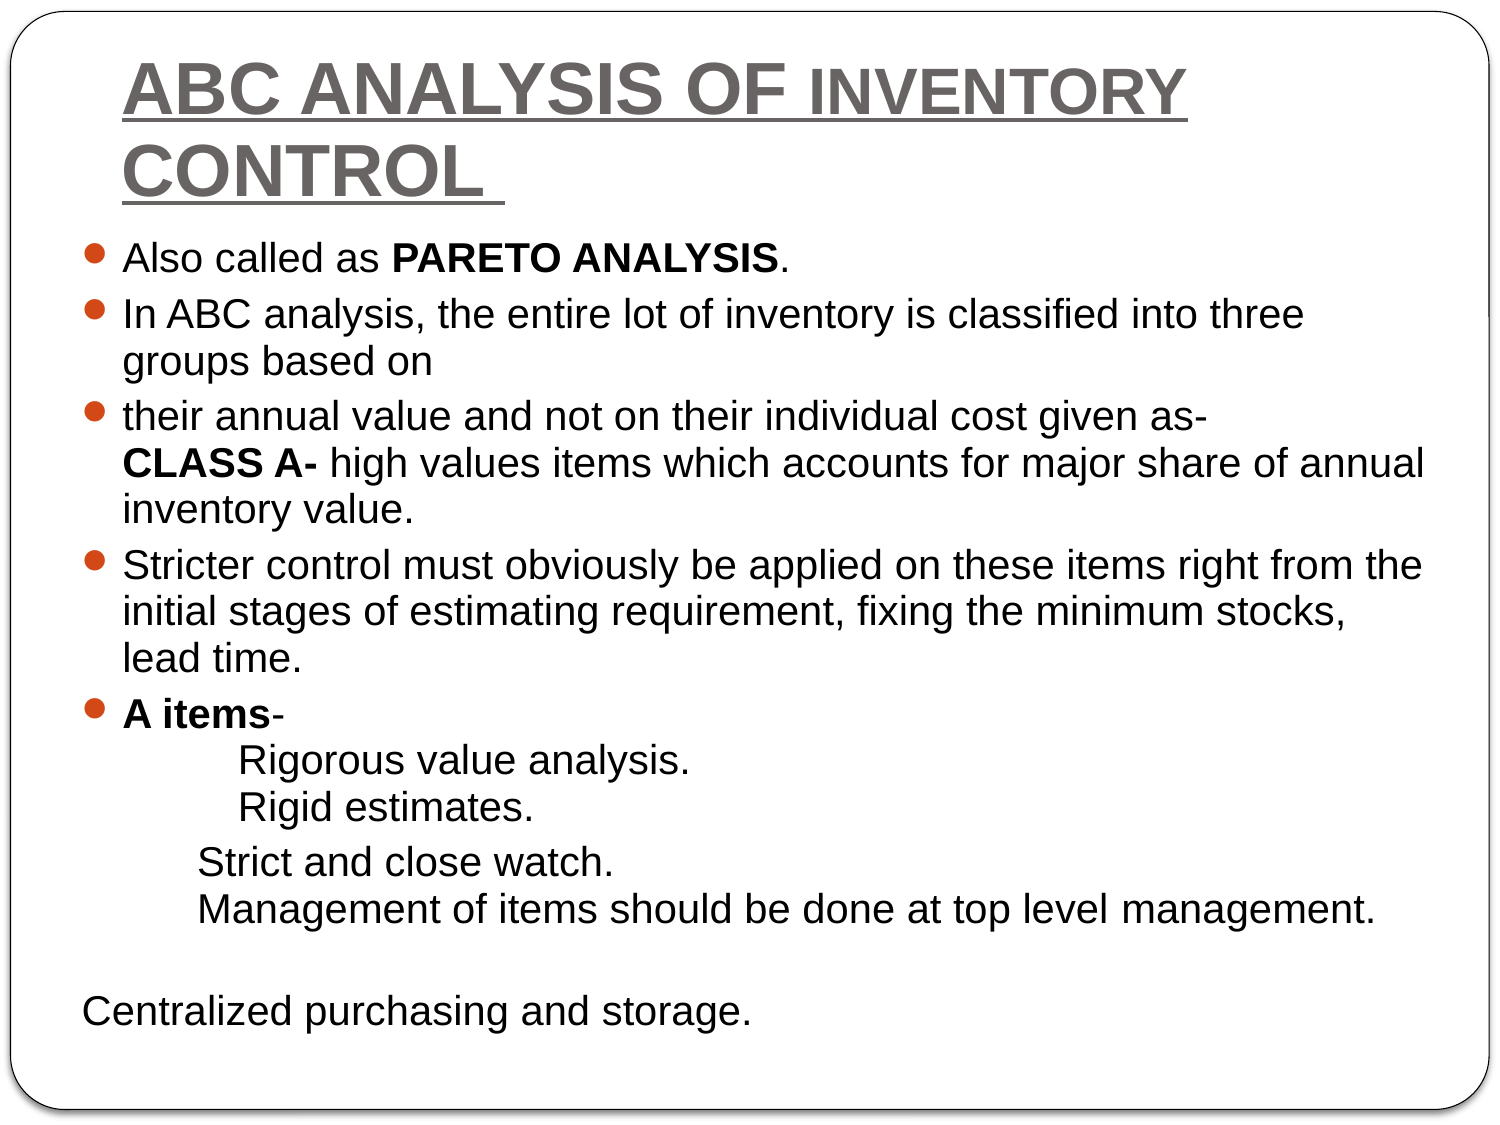

# ABC ANALYSIS OF INVENTORY CONTROL
Also called as PARETO ANALYSIS.
In ABC analysis, the entire lot of inventory is classified into three groups based on
their annual value and not on their individual cost given as-
CLASS A- high values items which accounts for major share of annual inventory value.
Stricter control must obviously be applied on these items right from the initial stages of estimating requirement, fixing the minimum stocks, lead time.
A items-
	Rigorous value analysis.
	Rigid estimates.
	Strict and close watch.
	Management of items should be done at top level 	management.
Centralized purchasing and storage.